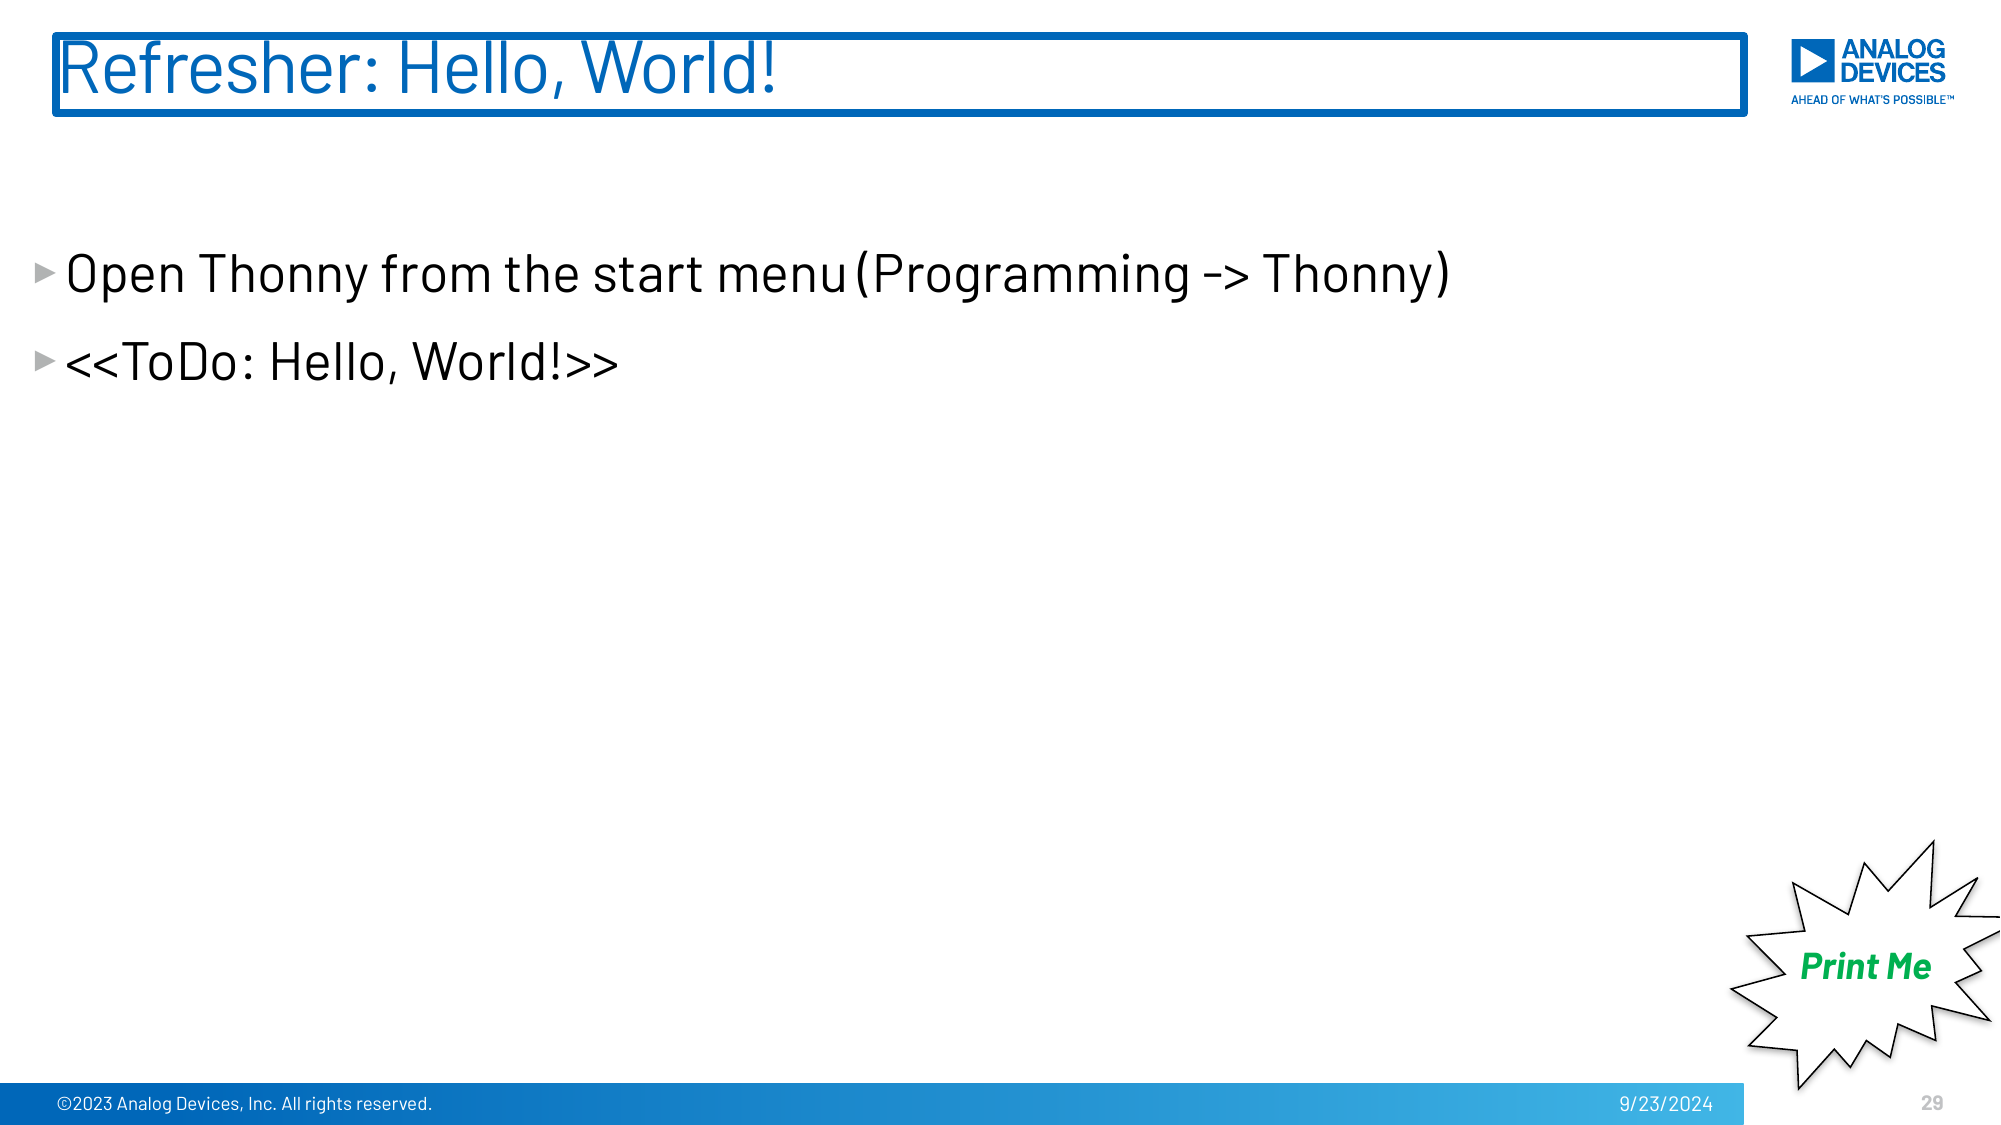

# Refresher: Hello, World!
Open Thonny from the start menu (Programming -> Thonny)
<<ToDo: Hello, World!>>

Print Me
29
©2023 Analog Devices, Inc. All rights reserved.
9/23/2024